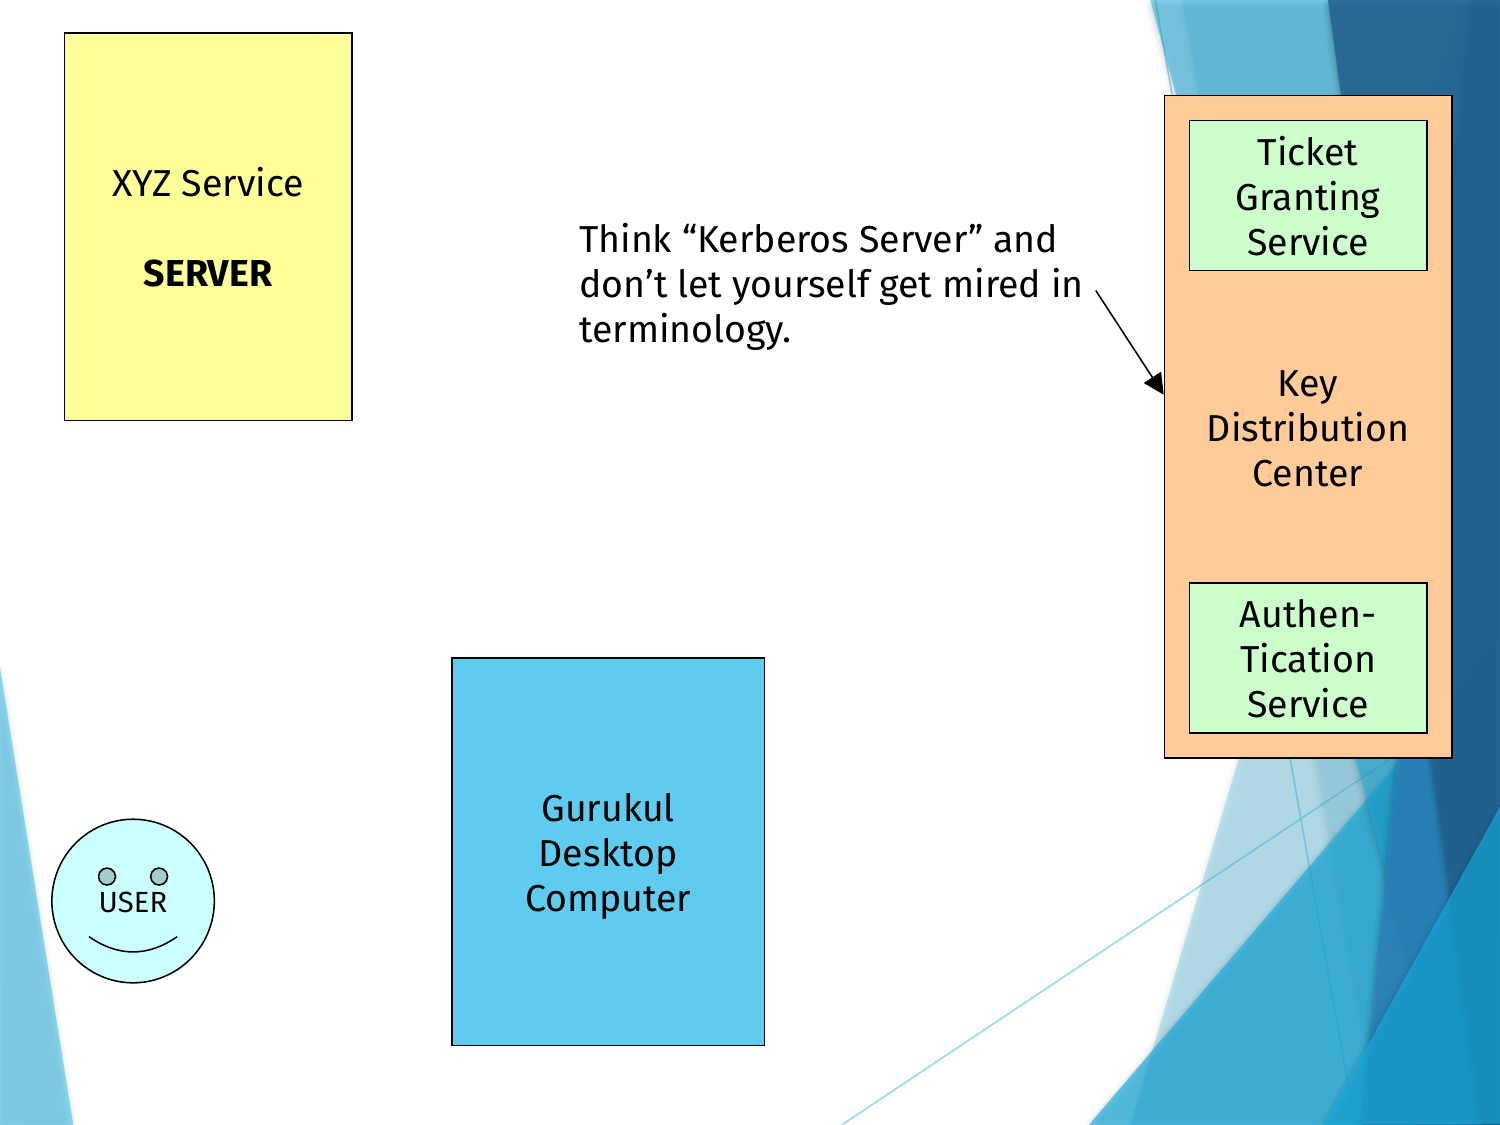

XYZ Service

SERVER
Key
Distribution
Center
Ticket
Granting
Service
Think “Kerberos Server” and don’t let yourself get mired in terminology.

Authen-
Tication
Service
Gurukul
Desktop
Computer
USER